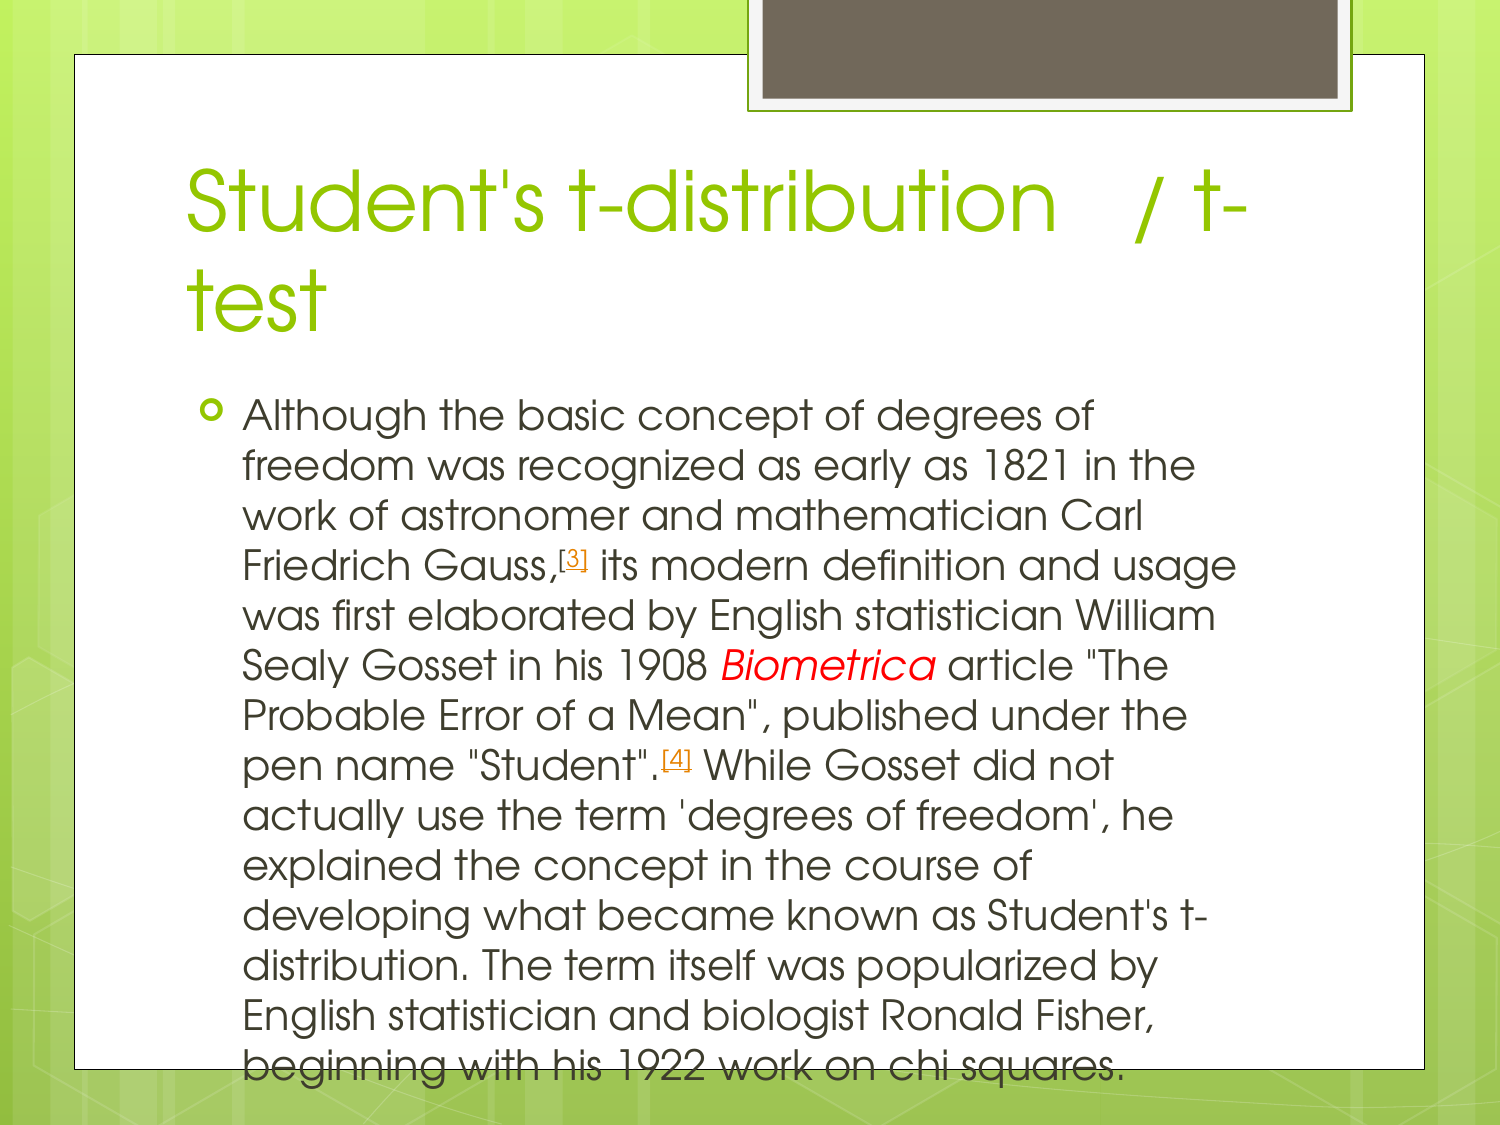

# Student's t-distribution   / t-test
Although the basic concept of degrees of freedom was recognized as early as 1821 in the work of astronomer and mathematician Carl Friedrich Gauss,[3] its modern definition and usage was first elaborated by English statistician William Sealy Gosset in his 1908 Biometrica article "The Probable Error of a Mean", published under the pen name "Student".[4] While Gosset did not actually use the term 'degrees of freedom', he explained the concept in the course of developing what became known as Student's t-distribution. The term itself was popularized by English statistician and biologist Ronald Fisher, beginning with his 1922 work on chi squares.